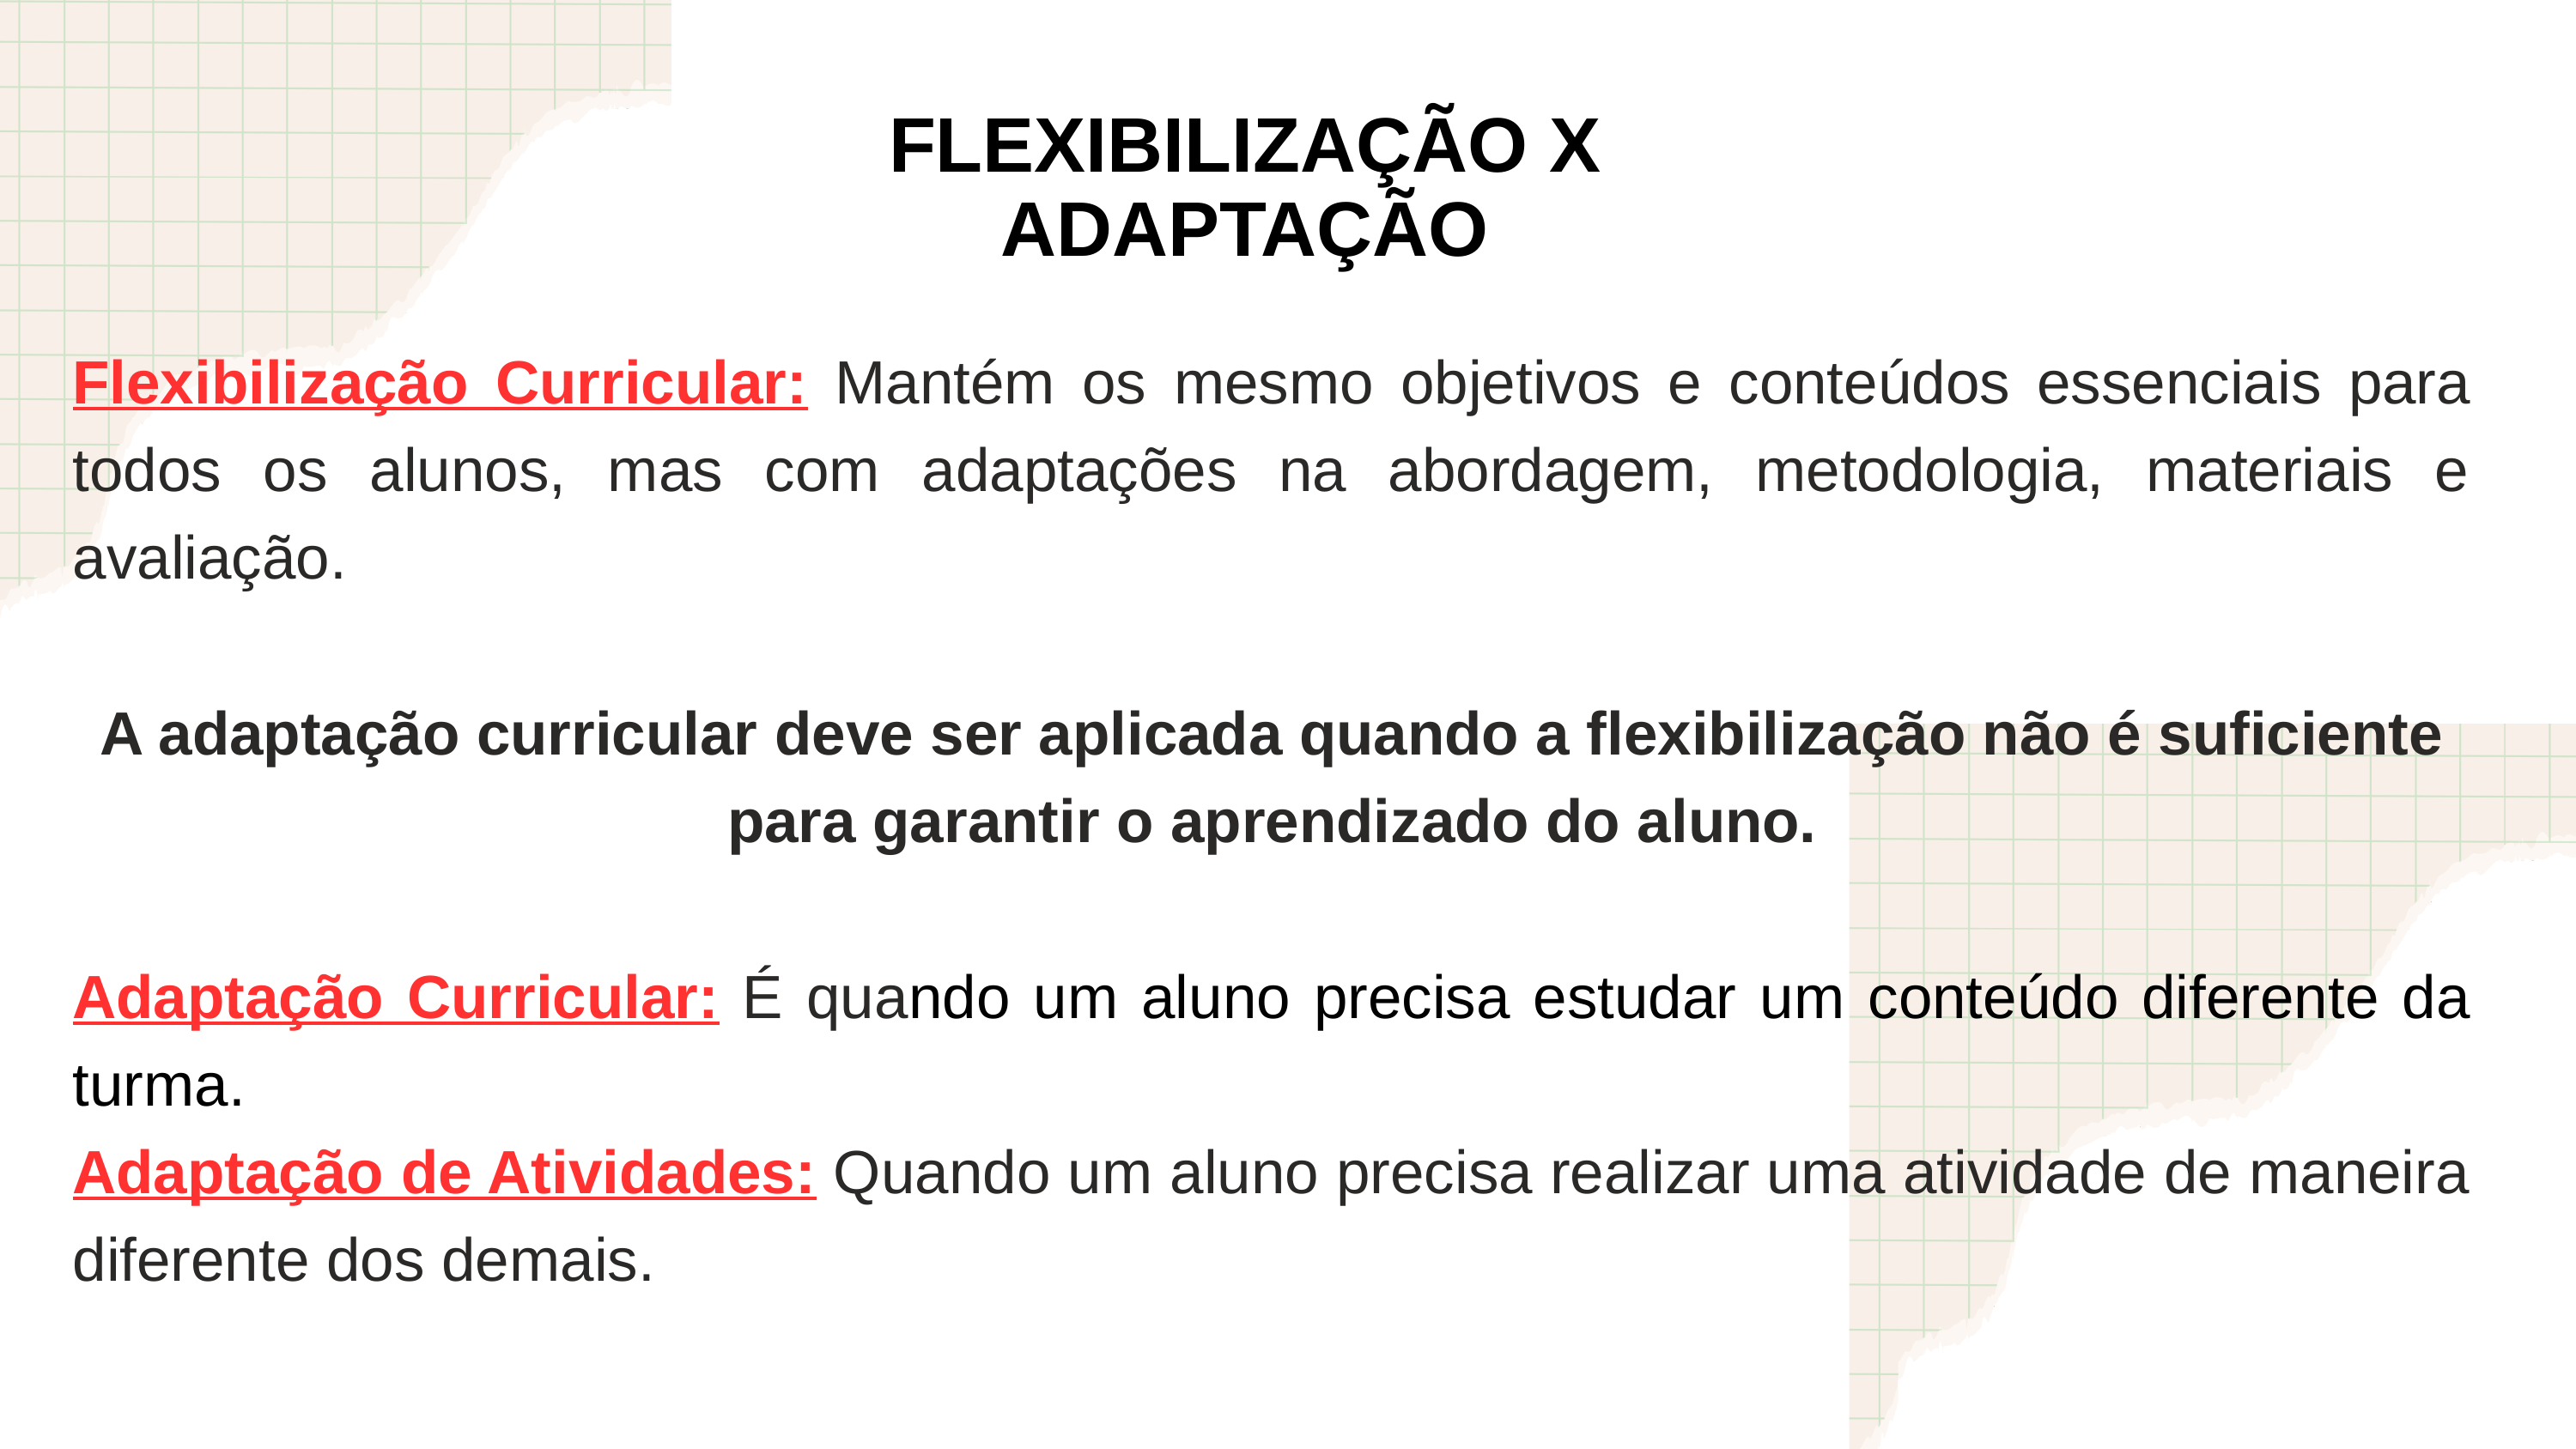

FLEXIBILIZAÇÃO X ADAPTAÇÃO

Flexibilização Curricular: Mantém os mesmo objetivos e conteúdos essenciais para todos os alunos, mas com adaptações na abordagem, metodologia, materiais e avaliação.

A adaptação curricular deve ser aplicada quando a flexibilização não é suficiente para garantir o aprendizado do aluno.

Adaptação Curricular: É quando um aluno precisa estudar um conteúdo diferente da turma.
Adaptação de Atividades: Quando um aluno precisa realizar uma atividade de maneira diferente dos demais.